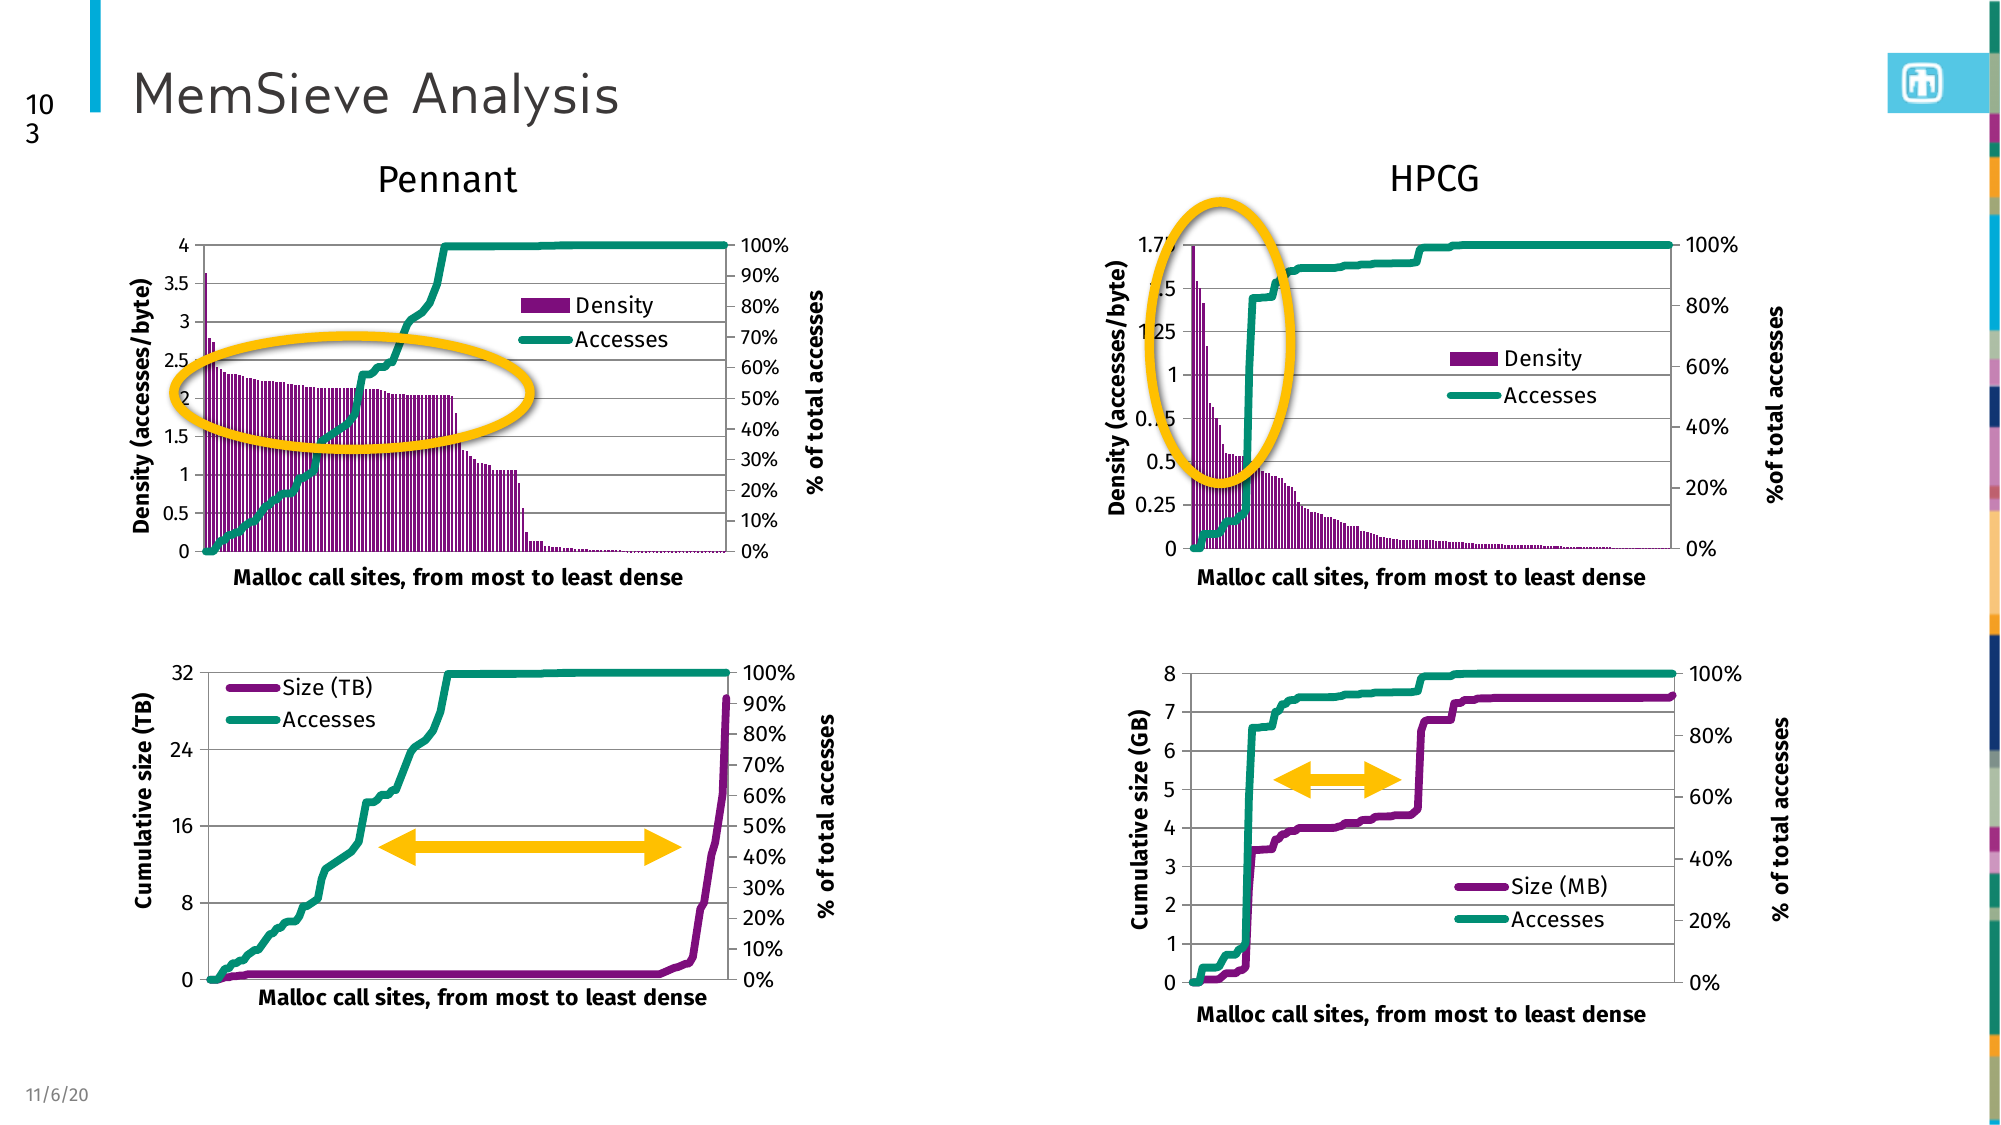

# MemSieve Analysis
103
HPCG
Pennant

### Chart

| Category |  |  |
|---|---|---|

### Chart

| Category |  |  |
|---|---|---|

### Chart

| Category |  |  |
|---|---|---|

### Chart

| Category |  |  |
|---|---|---|
11/6/20